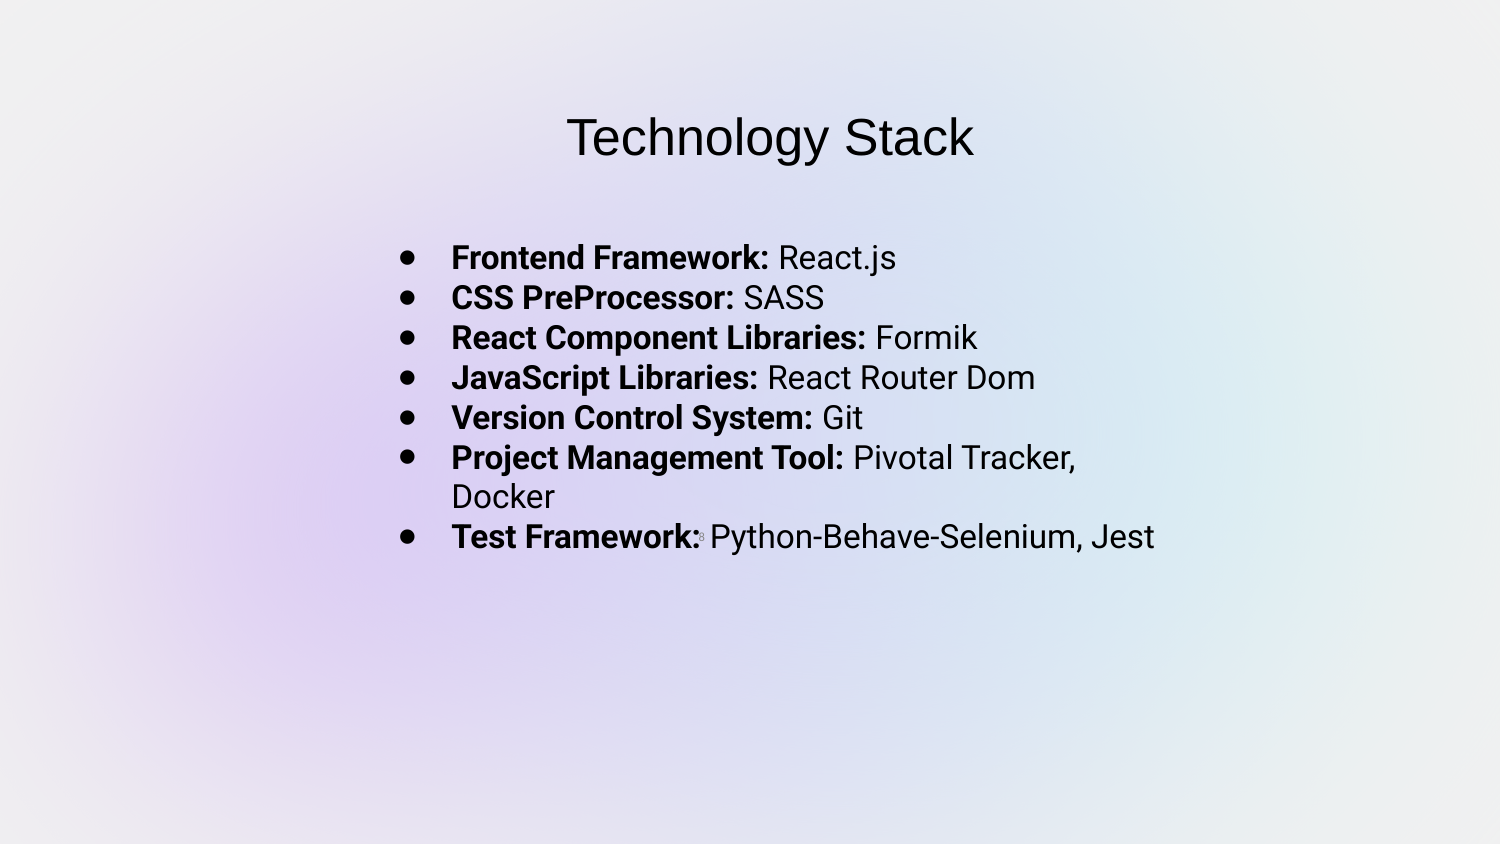

Technology Stack
Frontend Framework: React.js
CSS PreProcessor: SASS
React Component Libraries: Formik
JavaScript Libraries: React Router Dom
Version Control System: Git
Project Management Tool: Pivotal Tracker, Docker
Test Framework: Python-Behave-Selenium, Jest

8